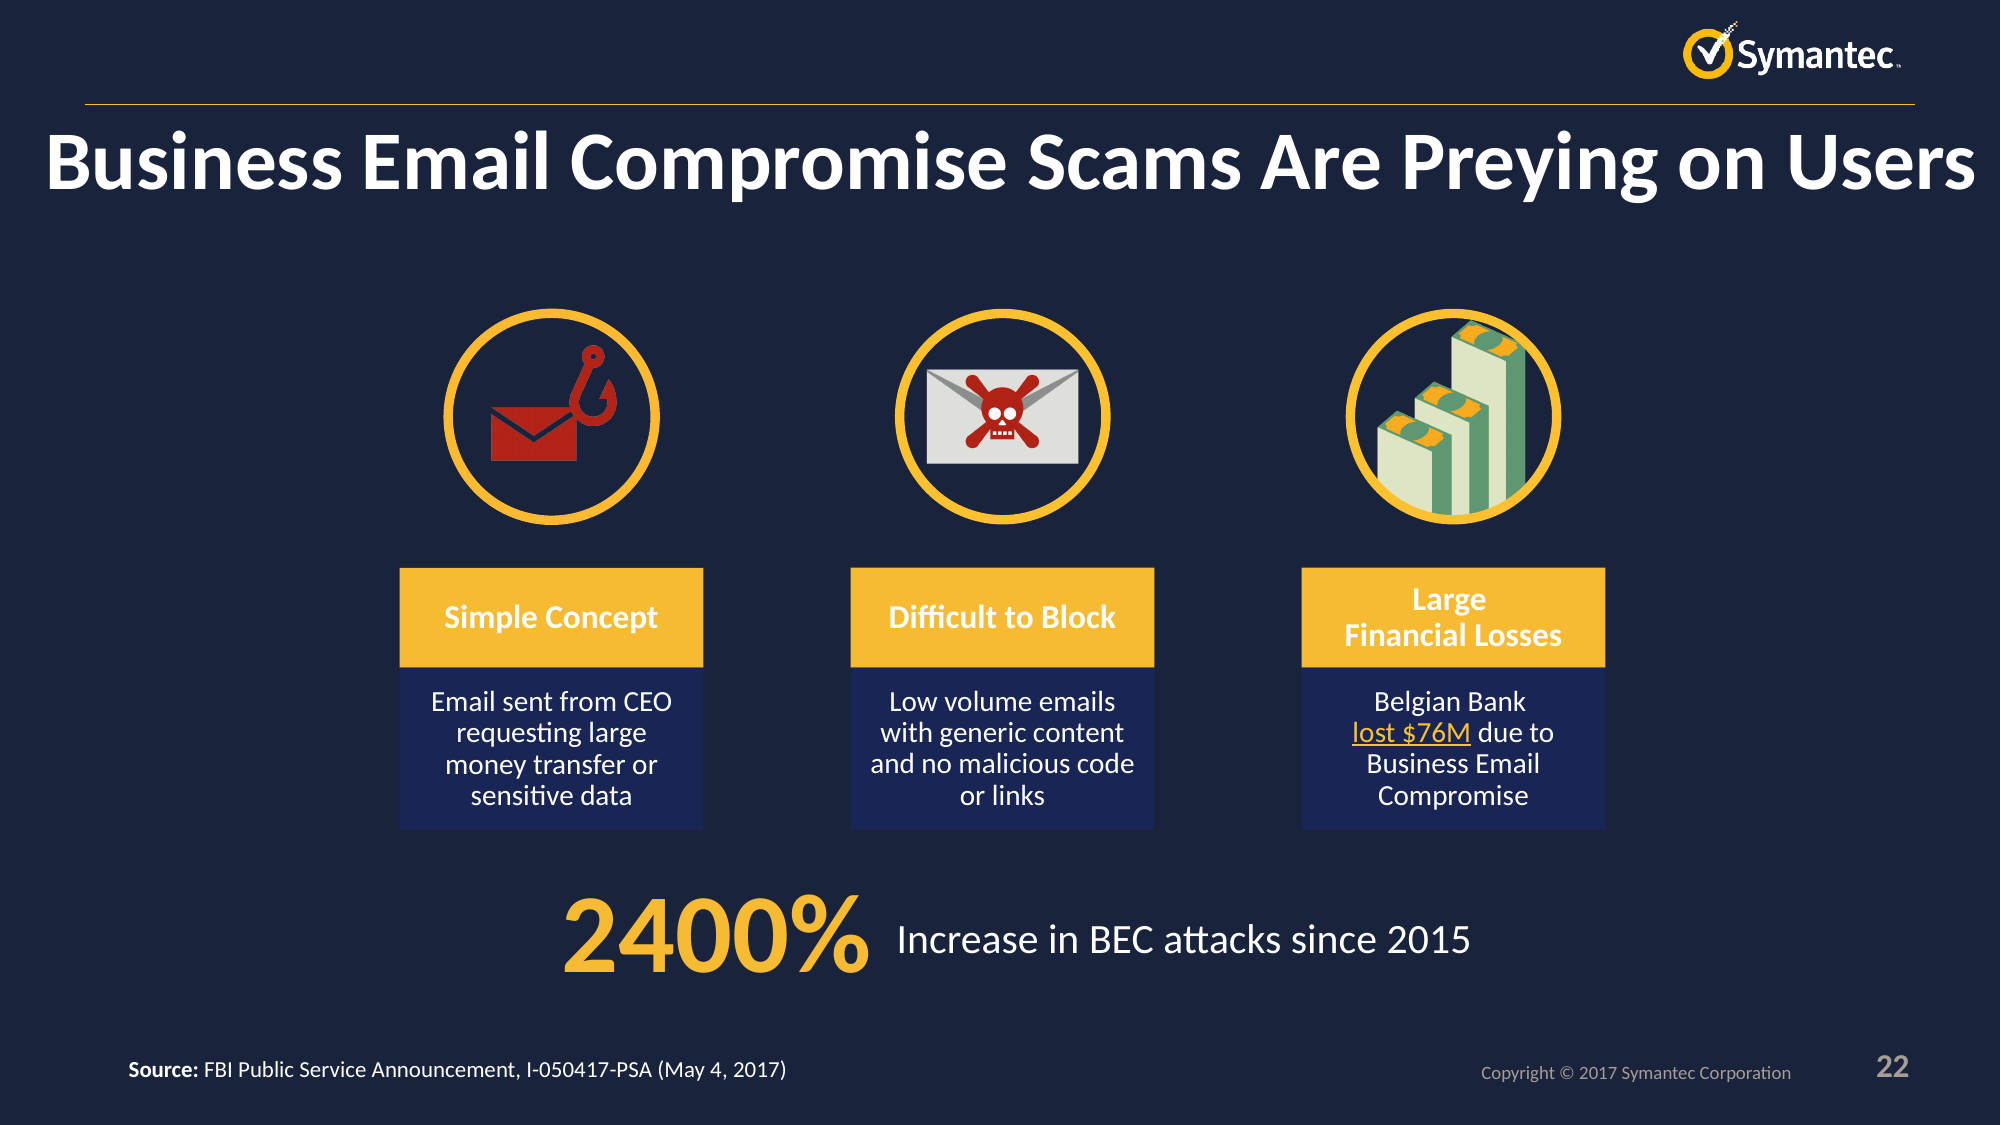

Business Email Compromise Scams Are Preying on Users

Difficult to Block
Low volume emails with generic content and no malicious code or links
Large
Financial Losses
Belgian Bank lost $76M due to Business Email Compromise
Simple Concept
Email sent from CEO requesting large money transfer or sensitive data
2400%
Increase in BEC attacks since 2015
Source: FBI Public Service Announcement, I-050417-PSA (May 4, 2017)